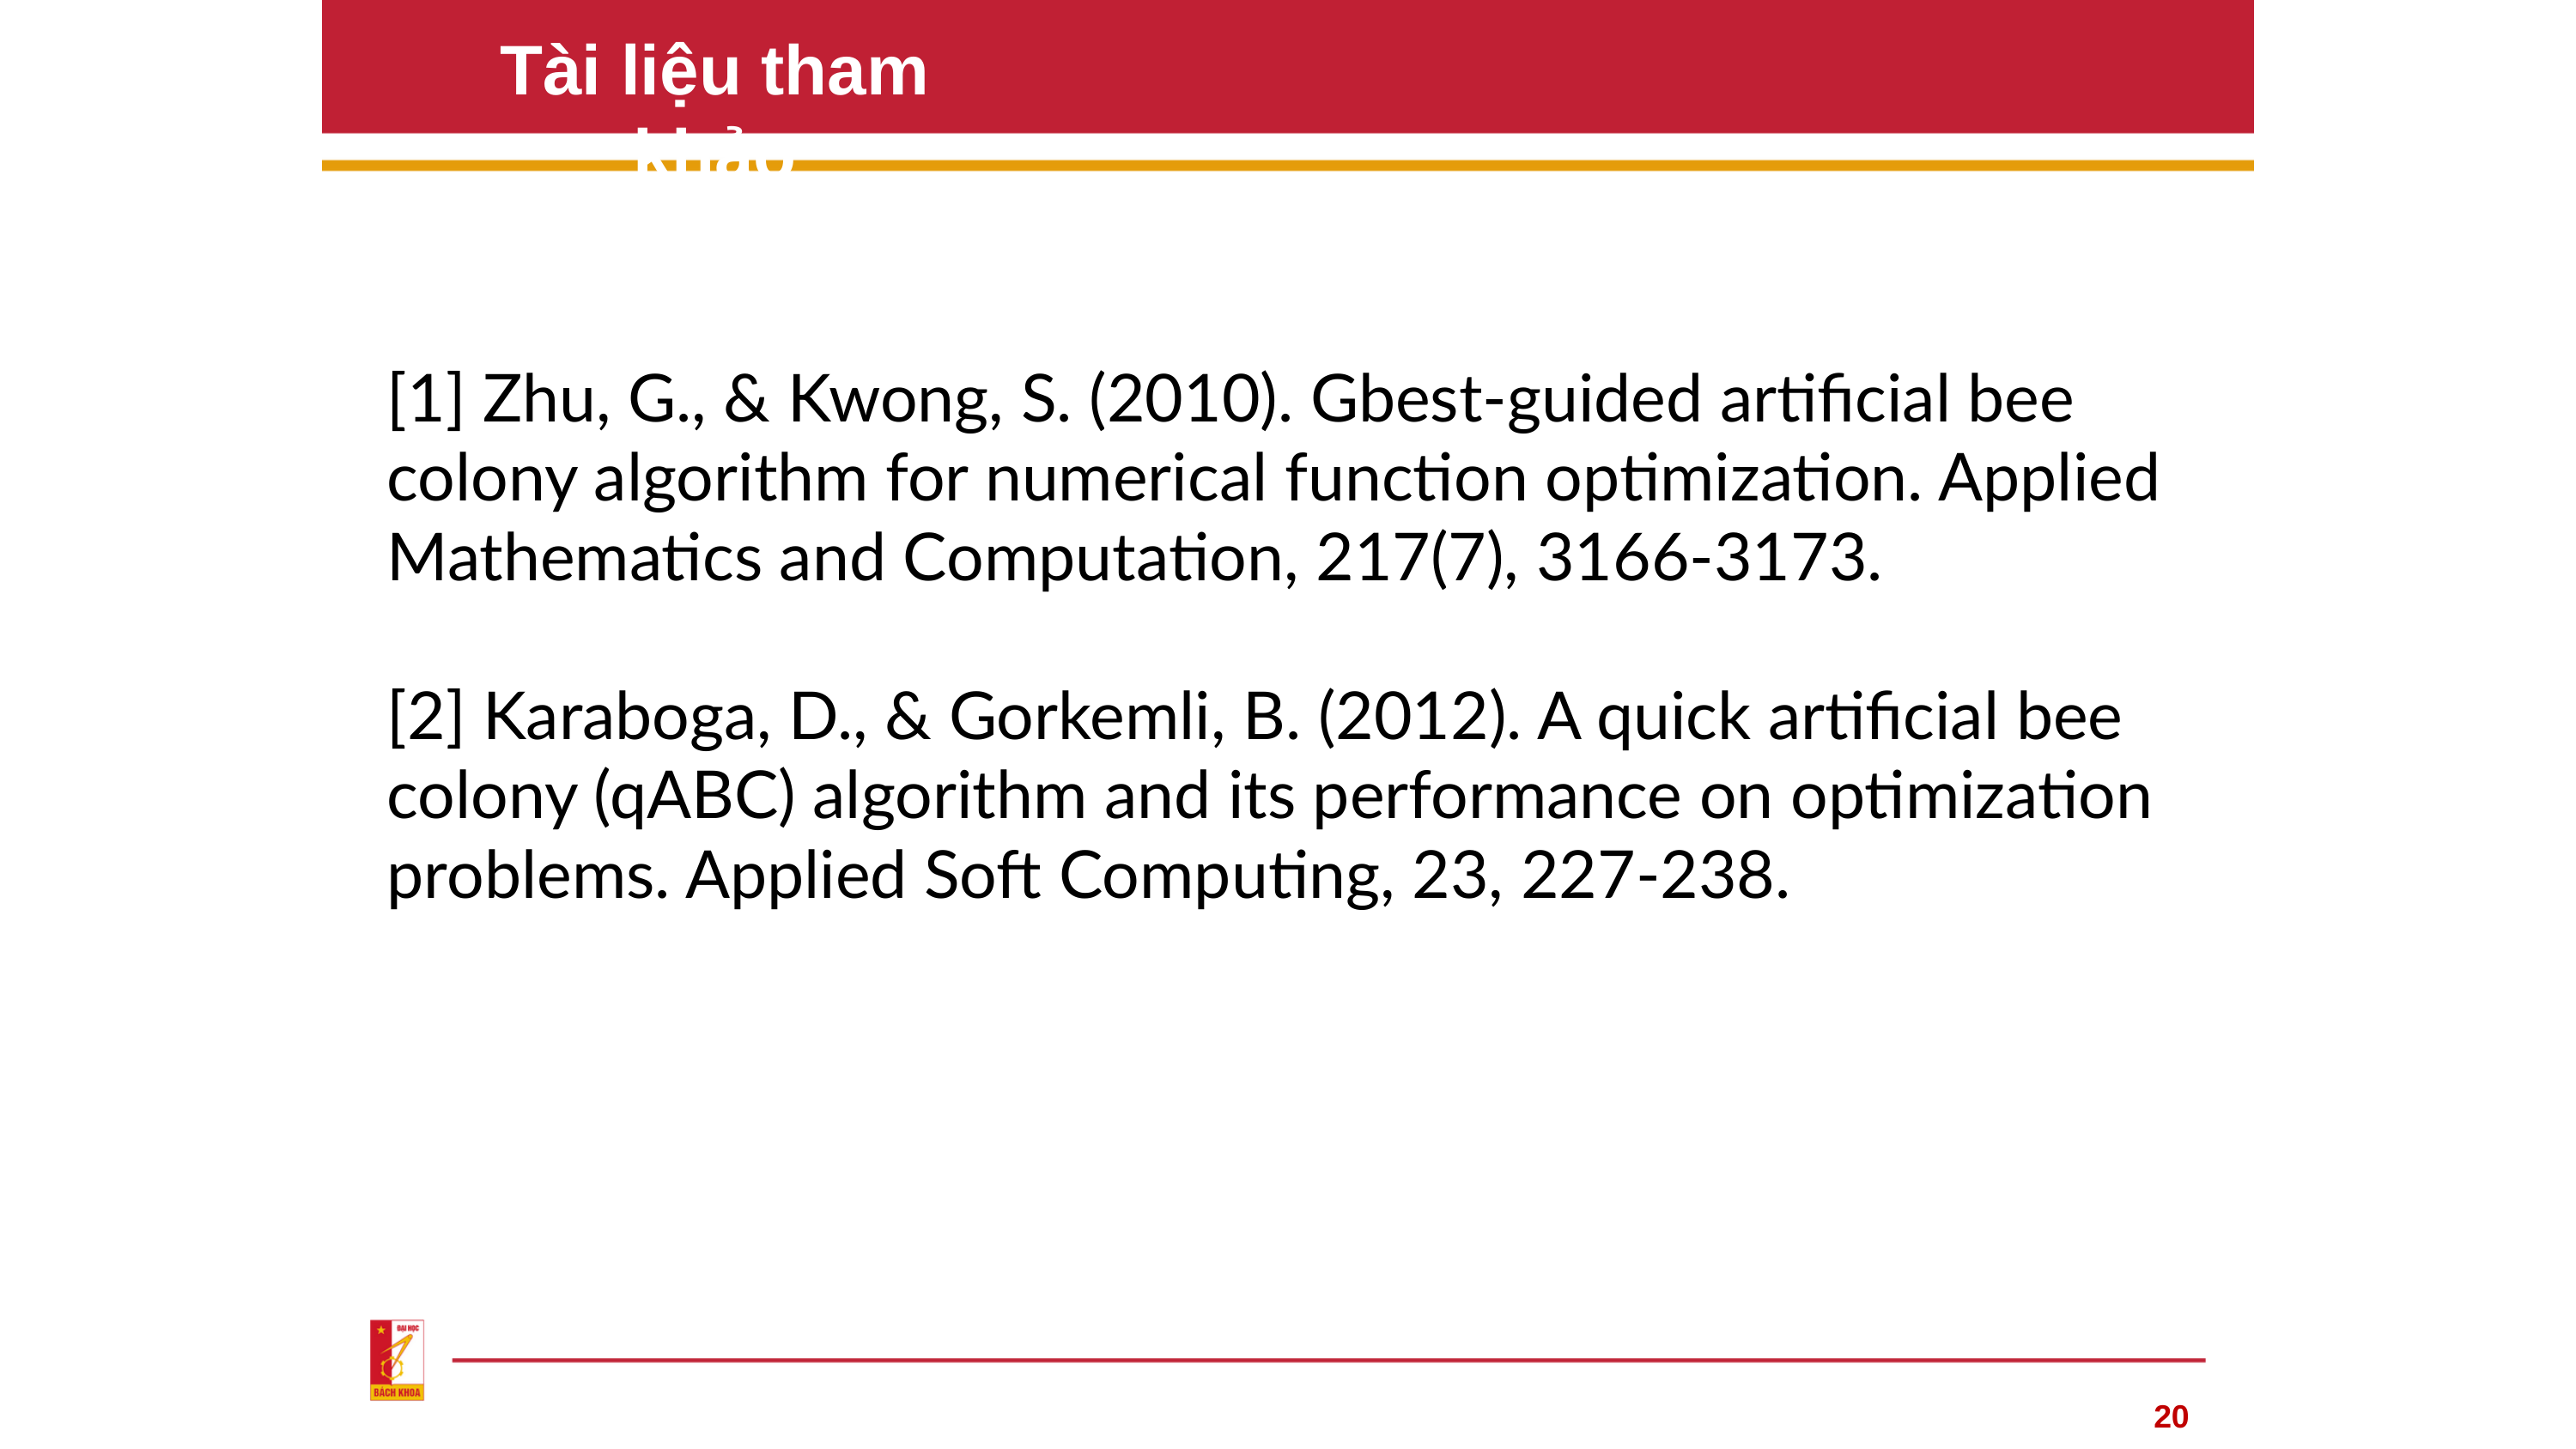

Tài liệu tham khảo
[1] Zhu, G., & Kwong, S. (2010). Gbest-guided artificial bee colony algorithm for numerical function optimization. Applied Mathematics and Computation, 217(7), 3166-3173.

[2] Karaboga, D., & Gorkemli, B. (2012). A quick artificial bee colony (qABC) algorithm and its performance on optimization problems. Applied Soft Computing, 23, 227-238.
20